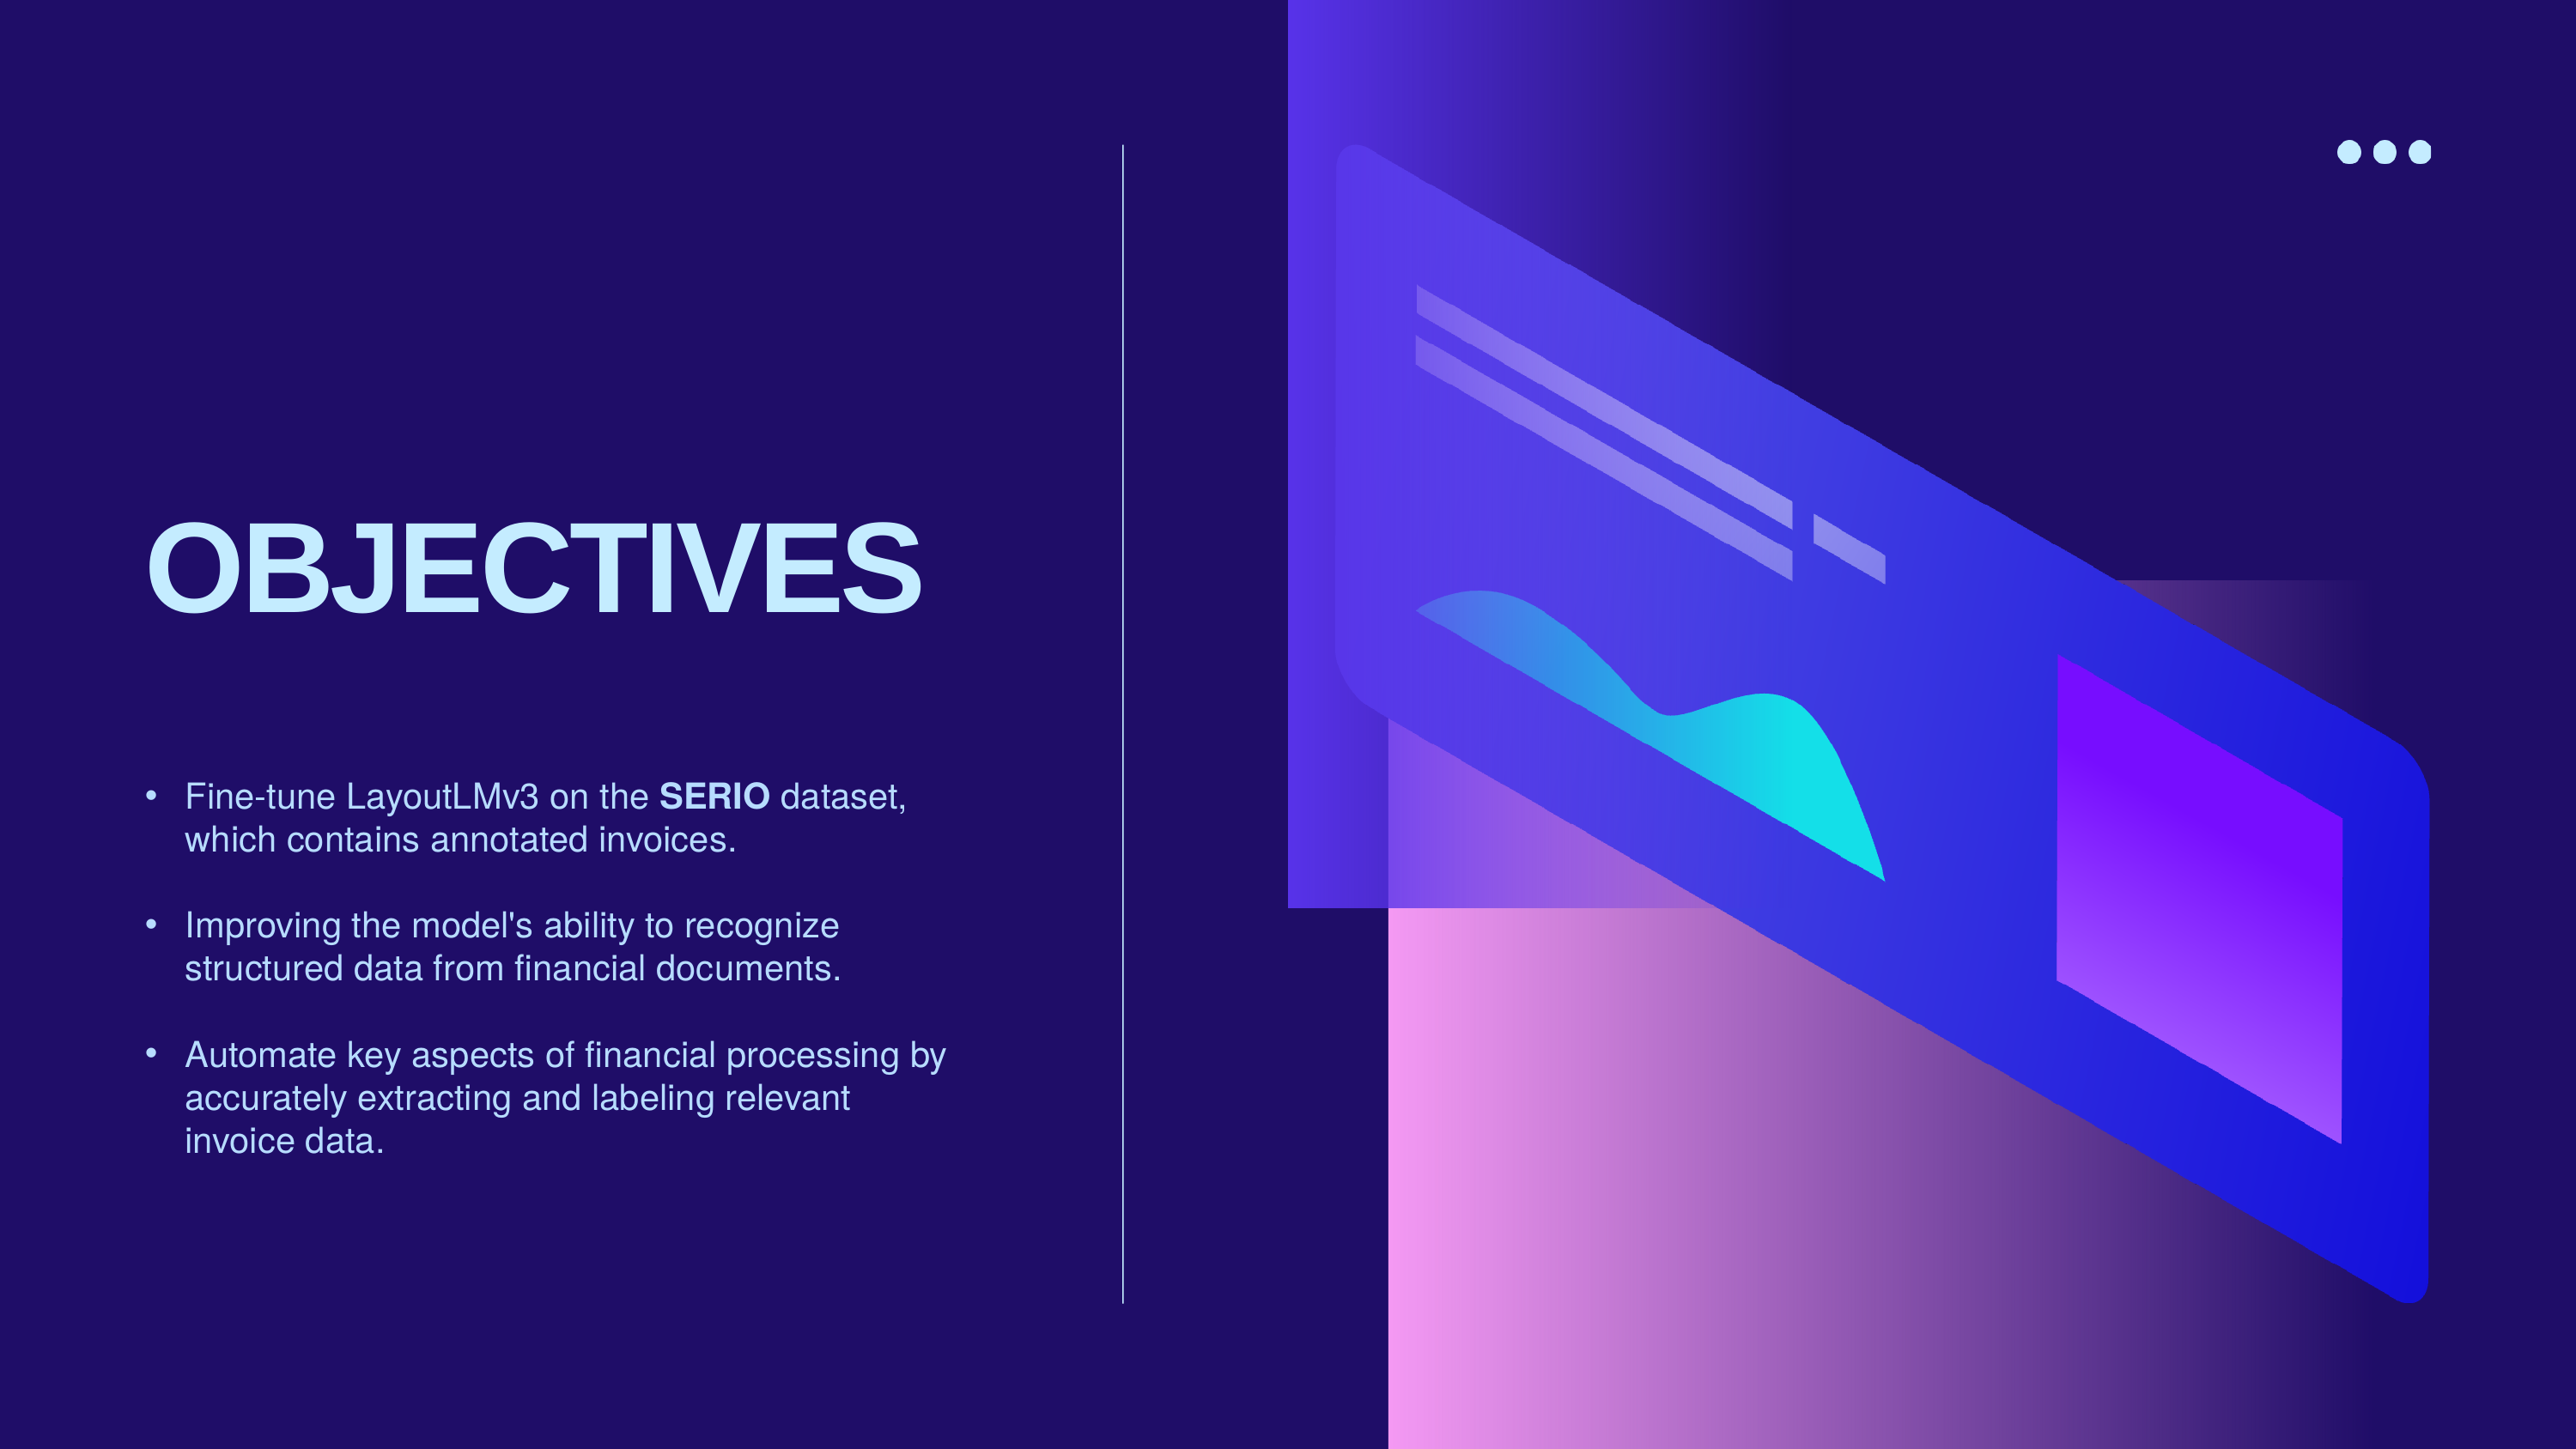

OBJECTIVES

Fine-tune LayoutLMv3 on the SERIO dataset, which contains annotated invoices.

Improving the model's ability to recognize structured data from financial documents.

Automate key aspects of financial processing by accurately extracting and labeling relevant invoice data.